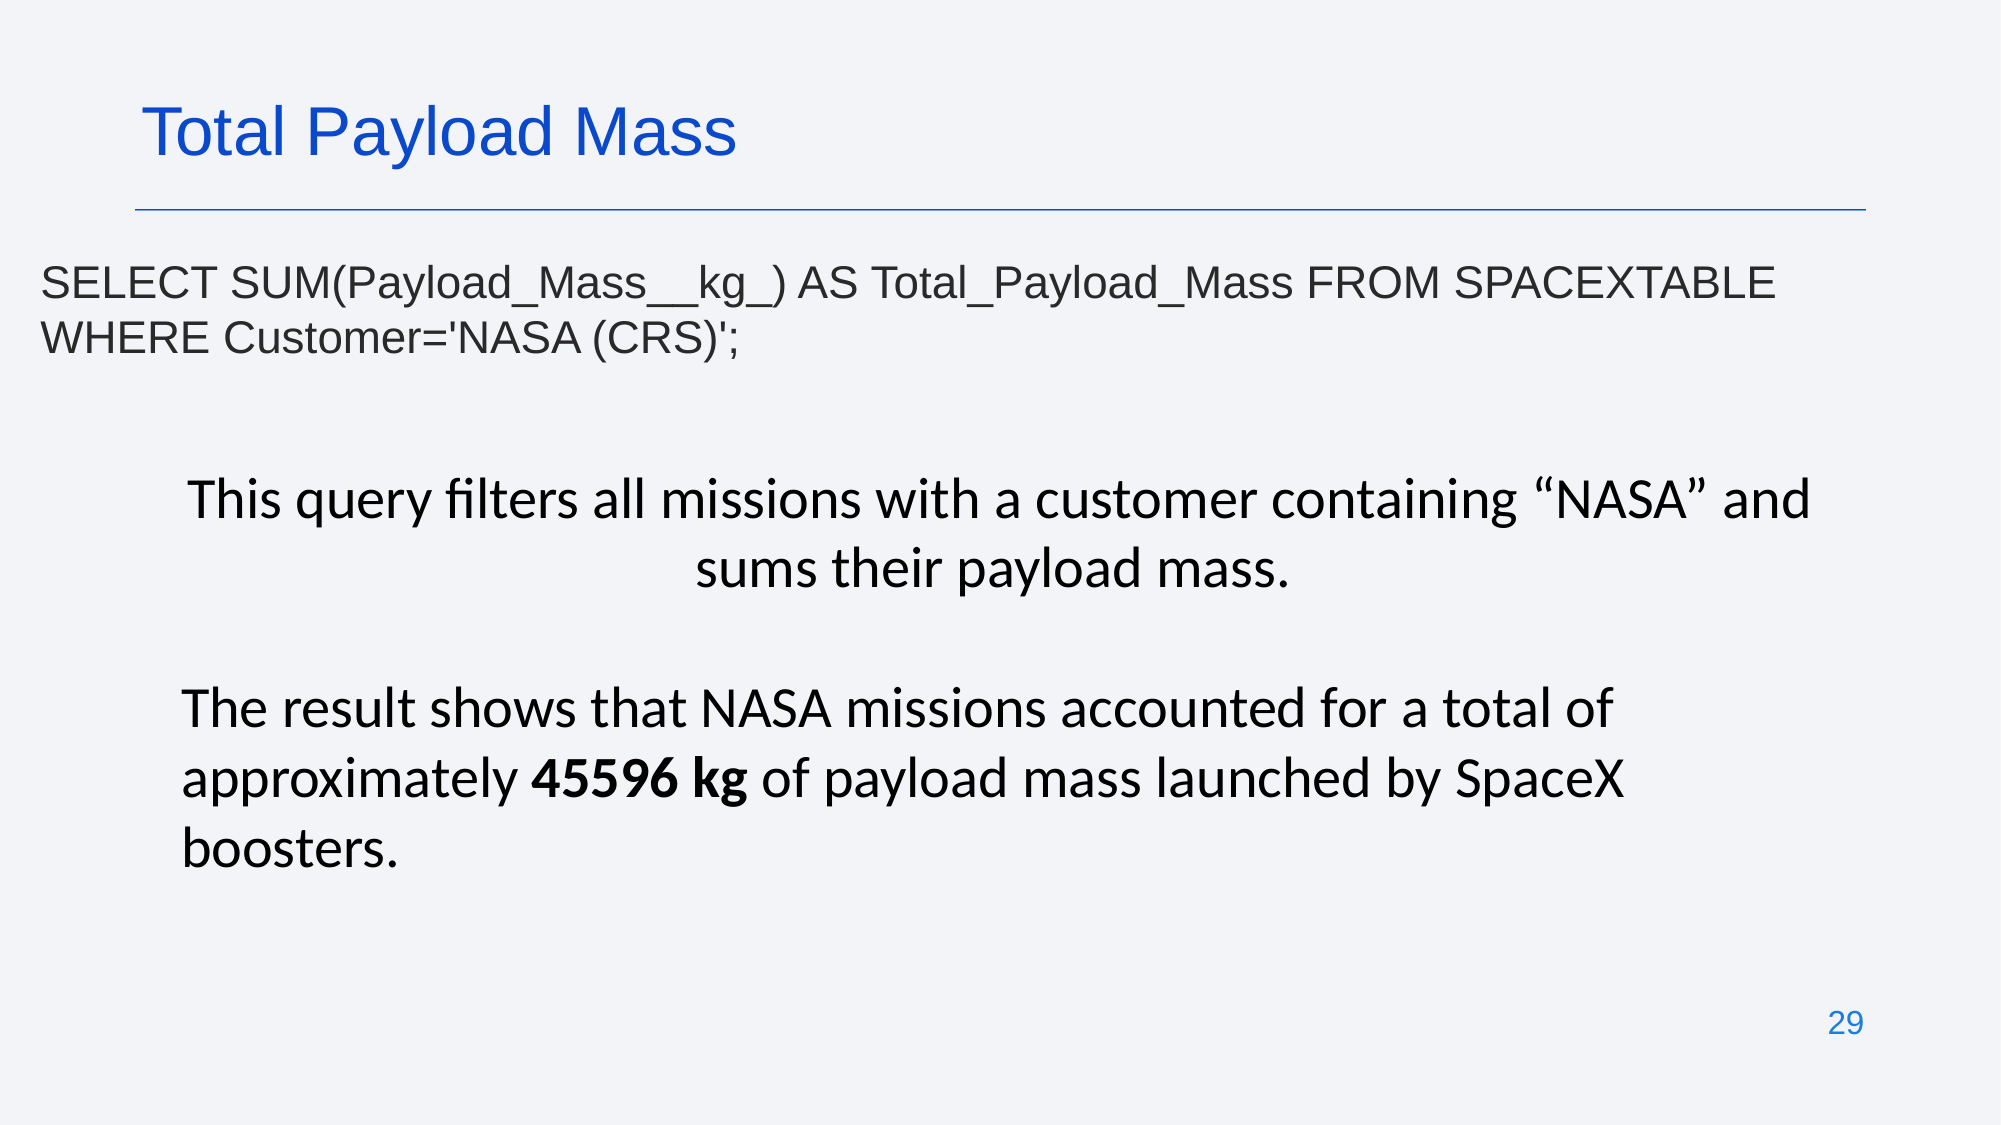

Total Payload Mass
SELECT SUM(Payload_Mass__kg_) AS Total_Payload_Mass FROM SPACEXTABLE WHERE Customer='NASA (CRS)';
This query filters all missions with a customer containing “NASA” and sums their payload mass.

The result shows that NASA missions accounted for a total of approximately 45596 kg of payload mass launched by SpaceX boosters.
29